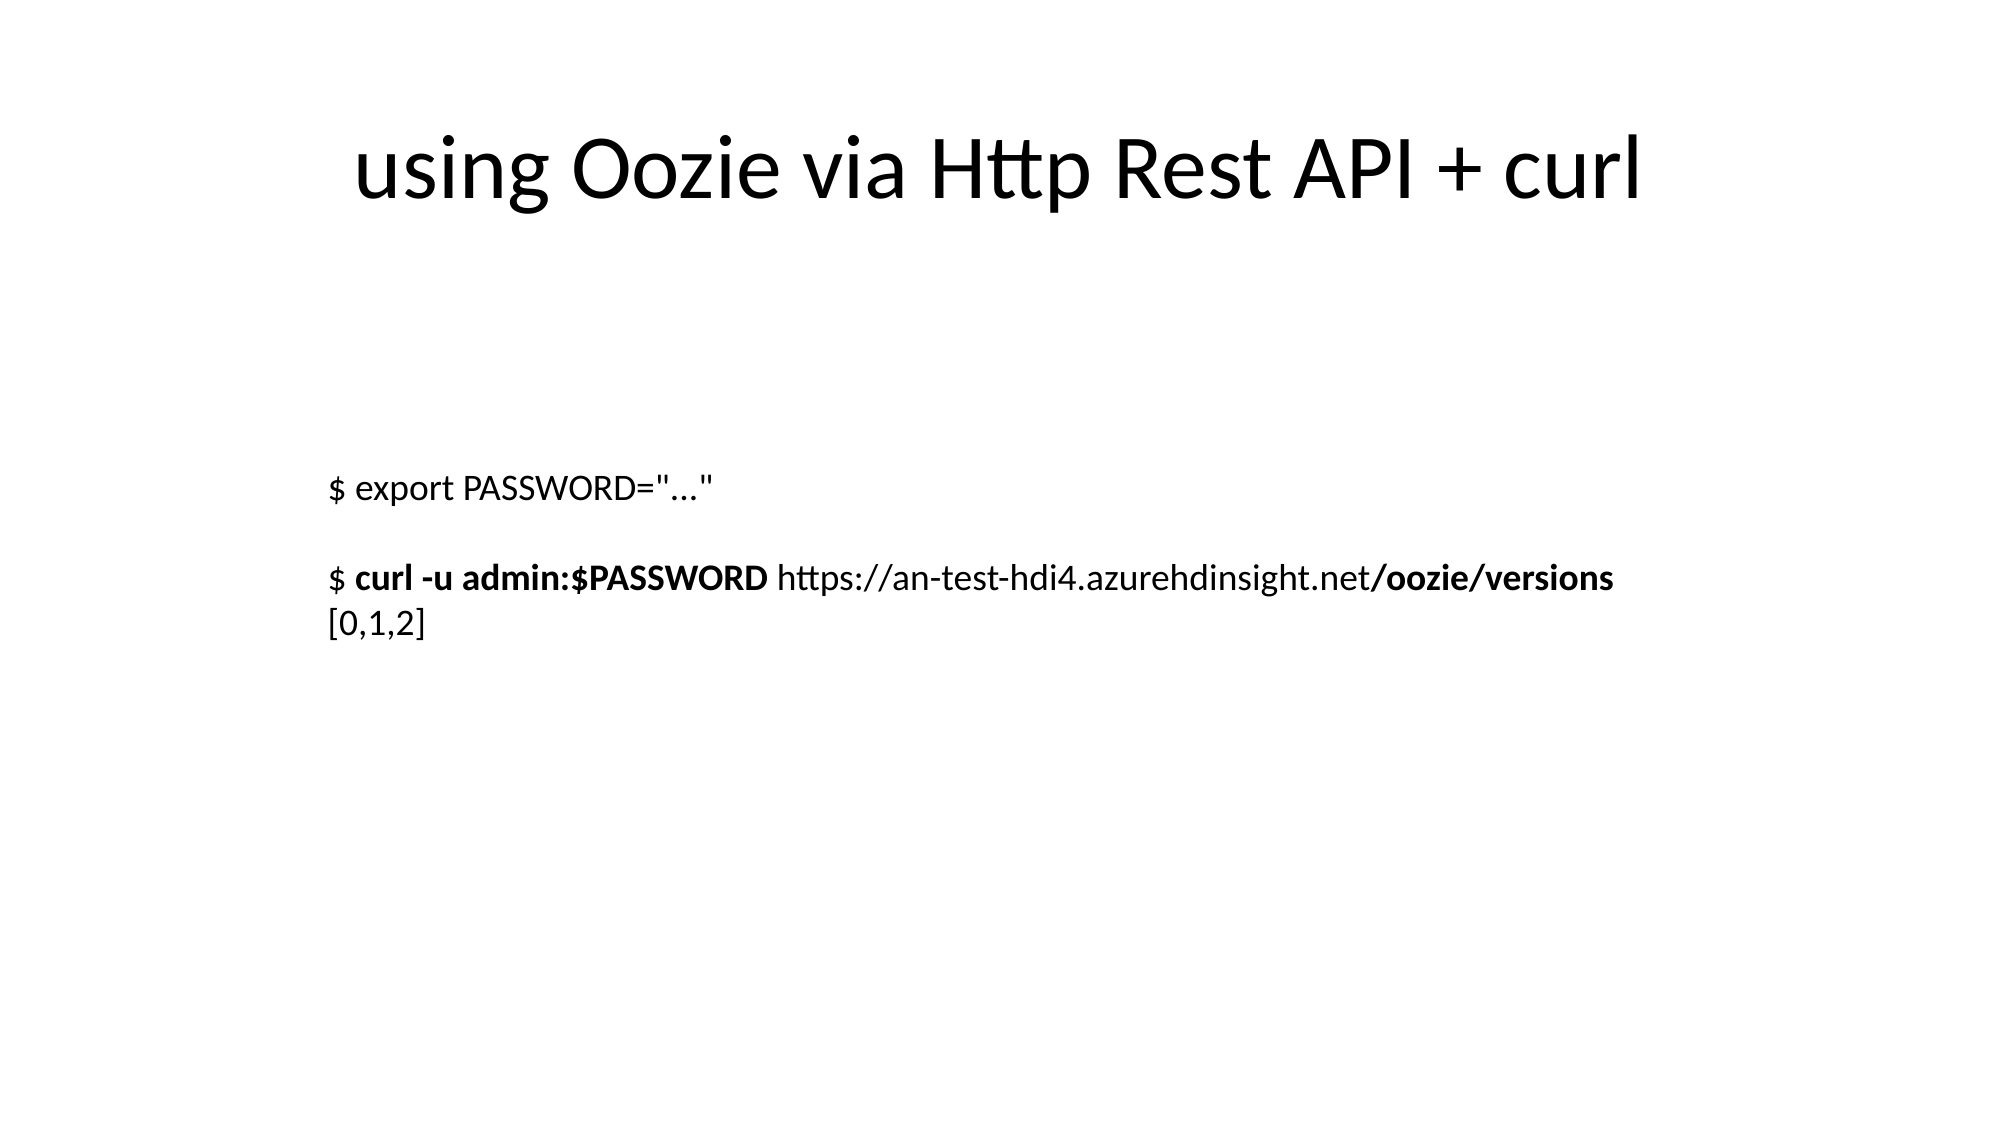

# using Oozie via Http Rest API + curl
$ export PASSWORD="..."
$ curl -u admin:$PASSWORD https://an-test-hdi4.azurehdinsight.net/oozie/versions
[0,1,2]